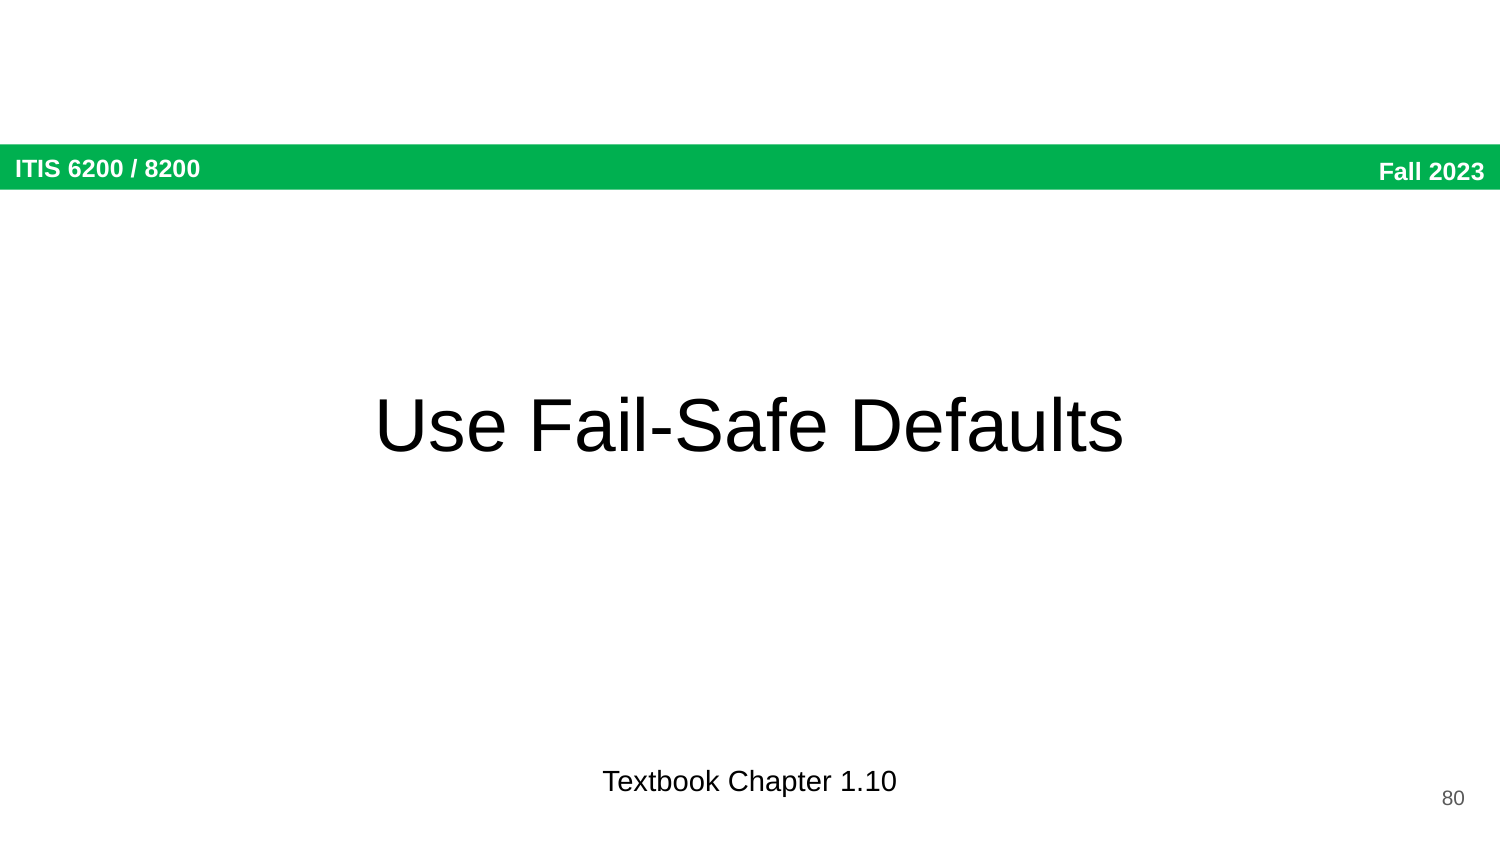

# Use Fail-Safe Defaults
Textbook Chapter 1.10
80